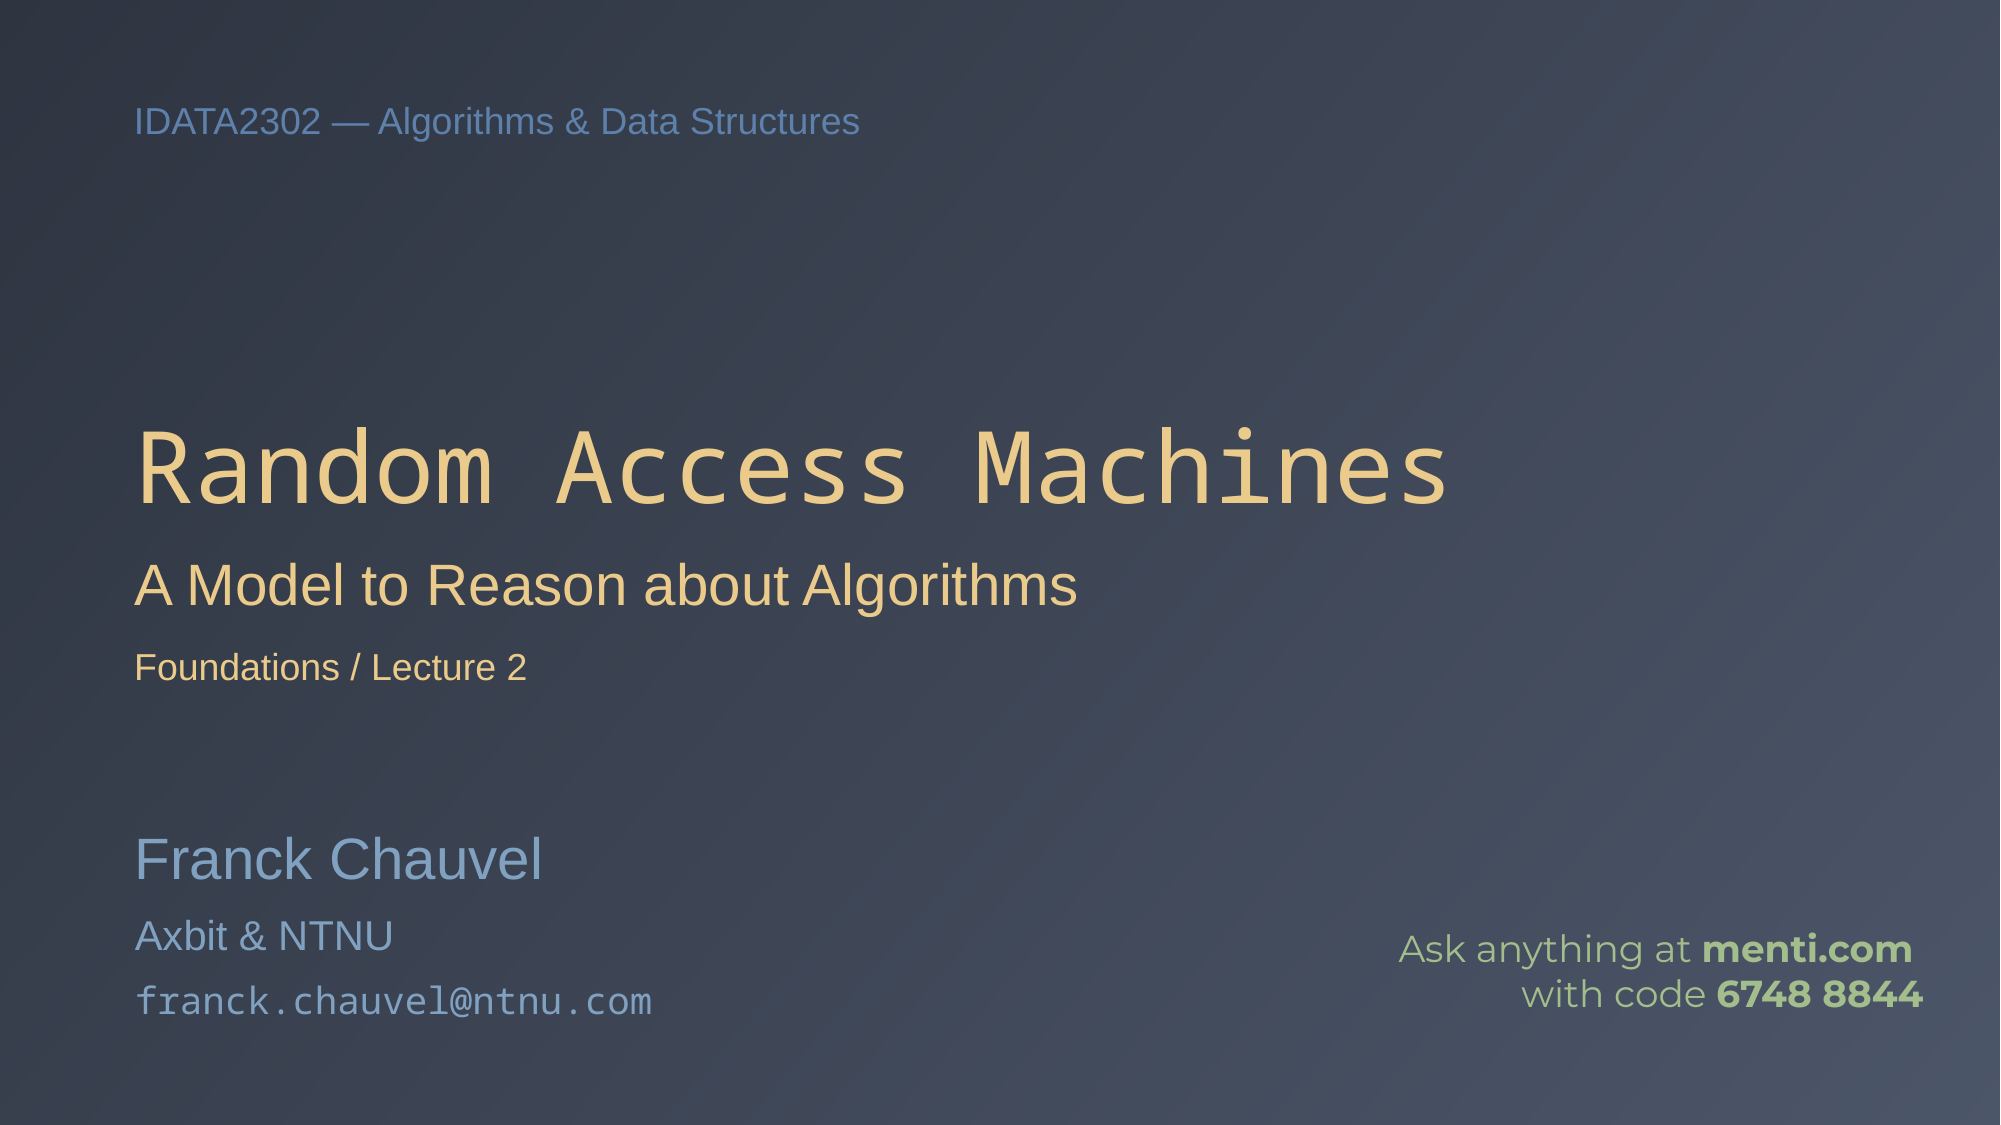

# Random Access Machines
A Model to Reason about Algorithms
Foundations / Lecture 2
Franck Chauvel
Axbit & NTNU
Ask anything at menti.com
with code 6748 8844
franck.chauvel@ntnu.com